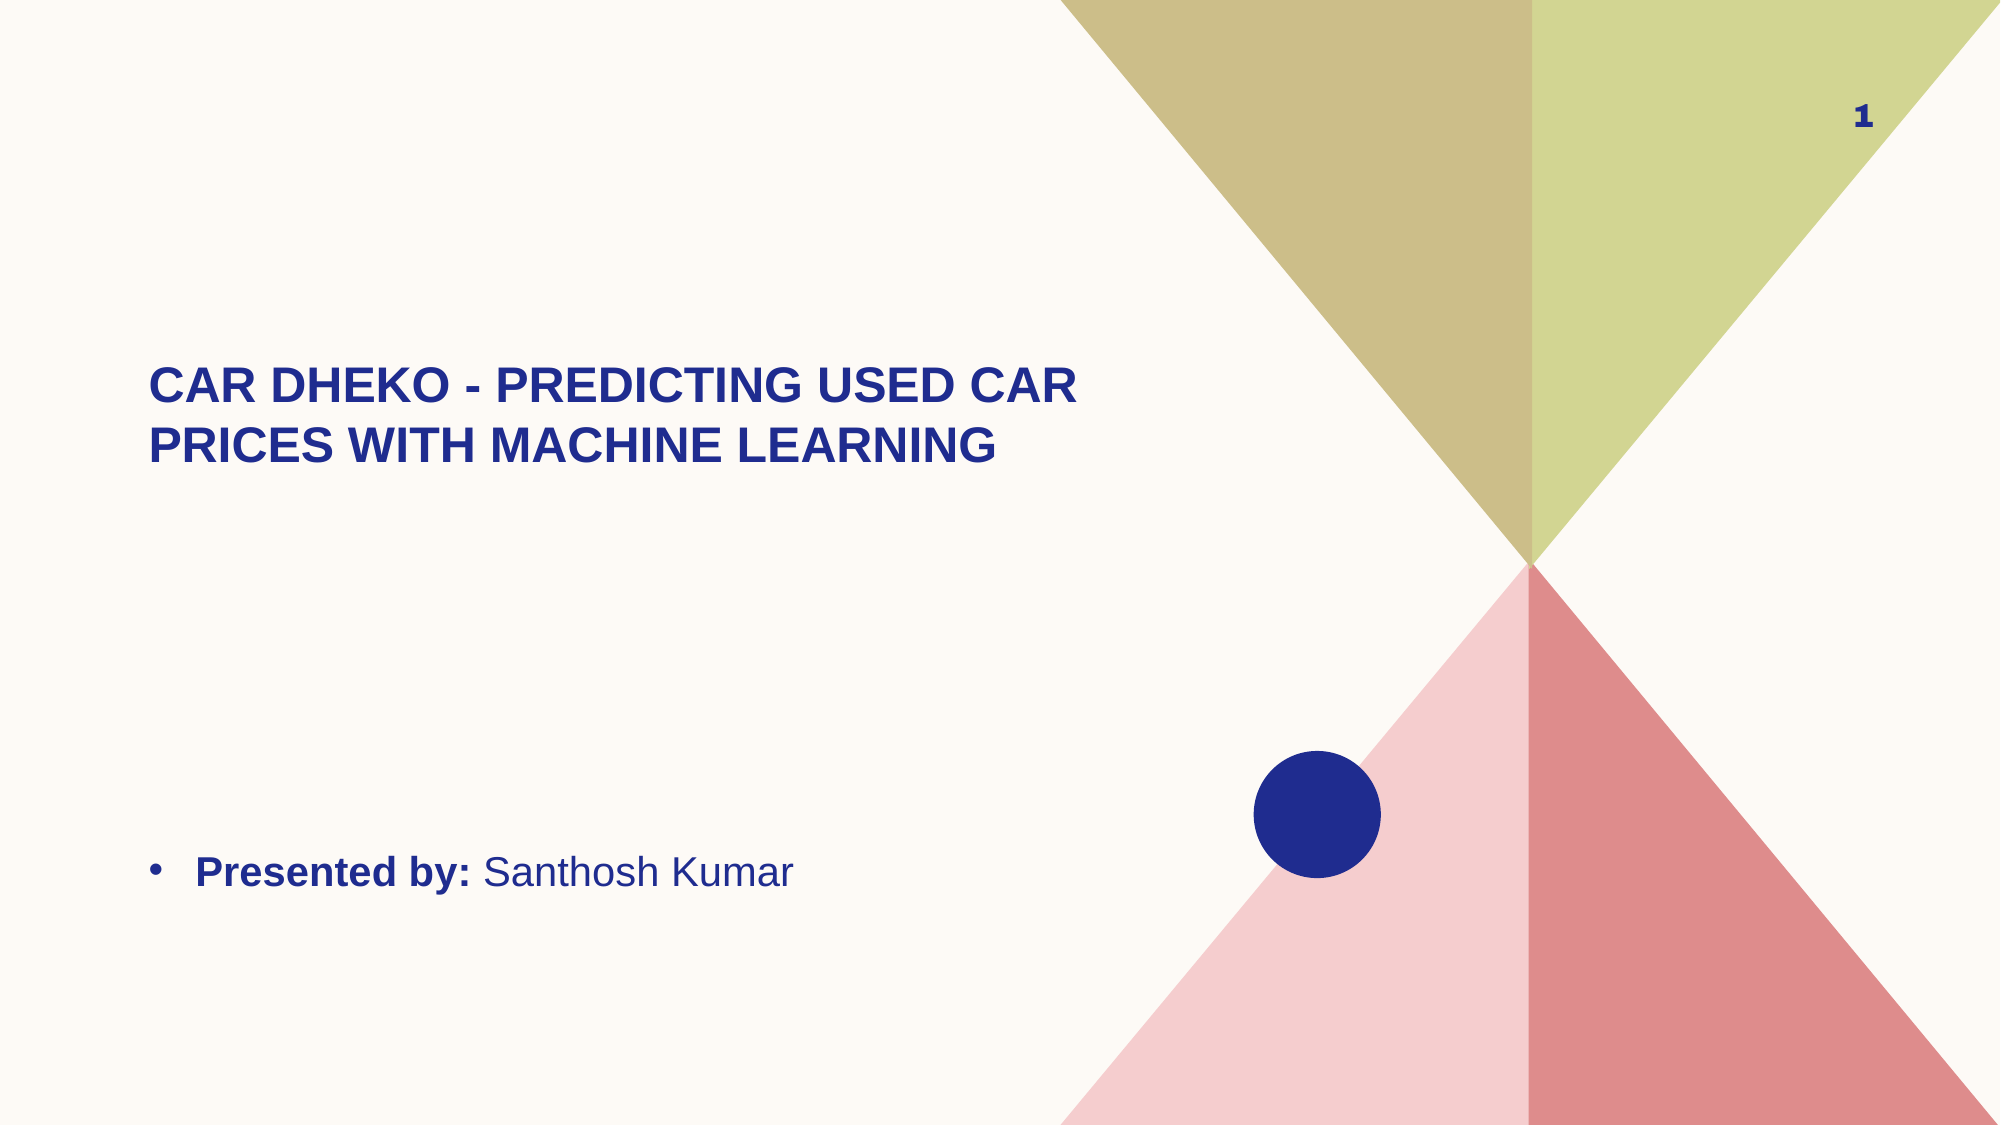

1
# Car Dheko - Predicting Used Car Prices with Machine Learning

Presented by: Santhosh Kumar